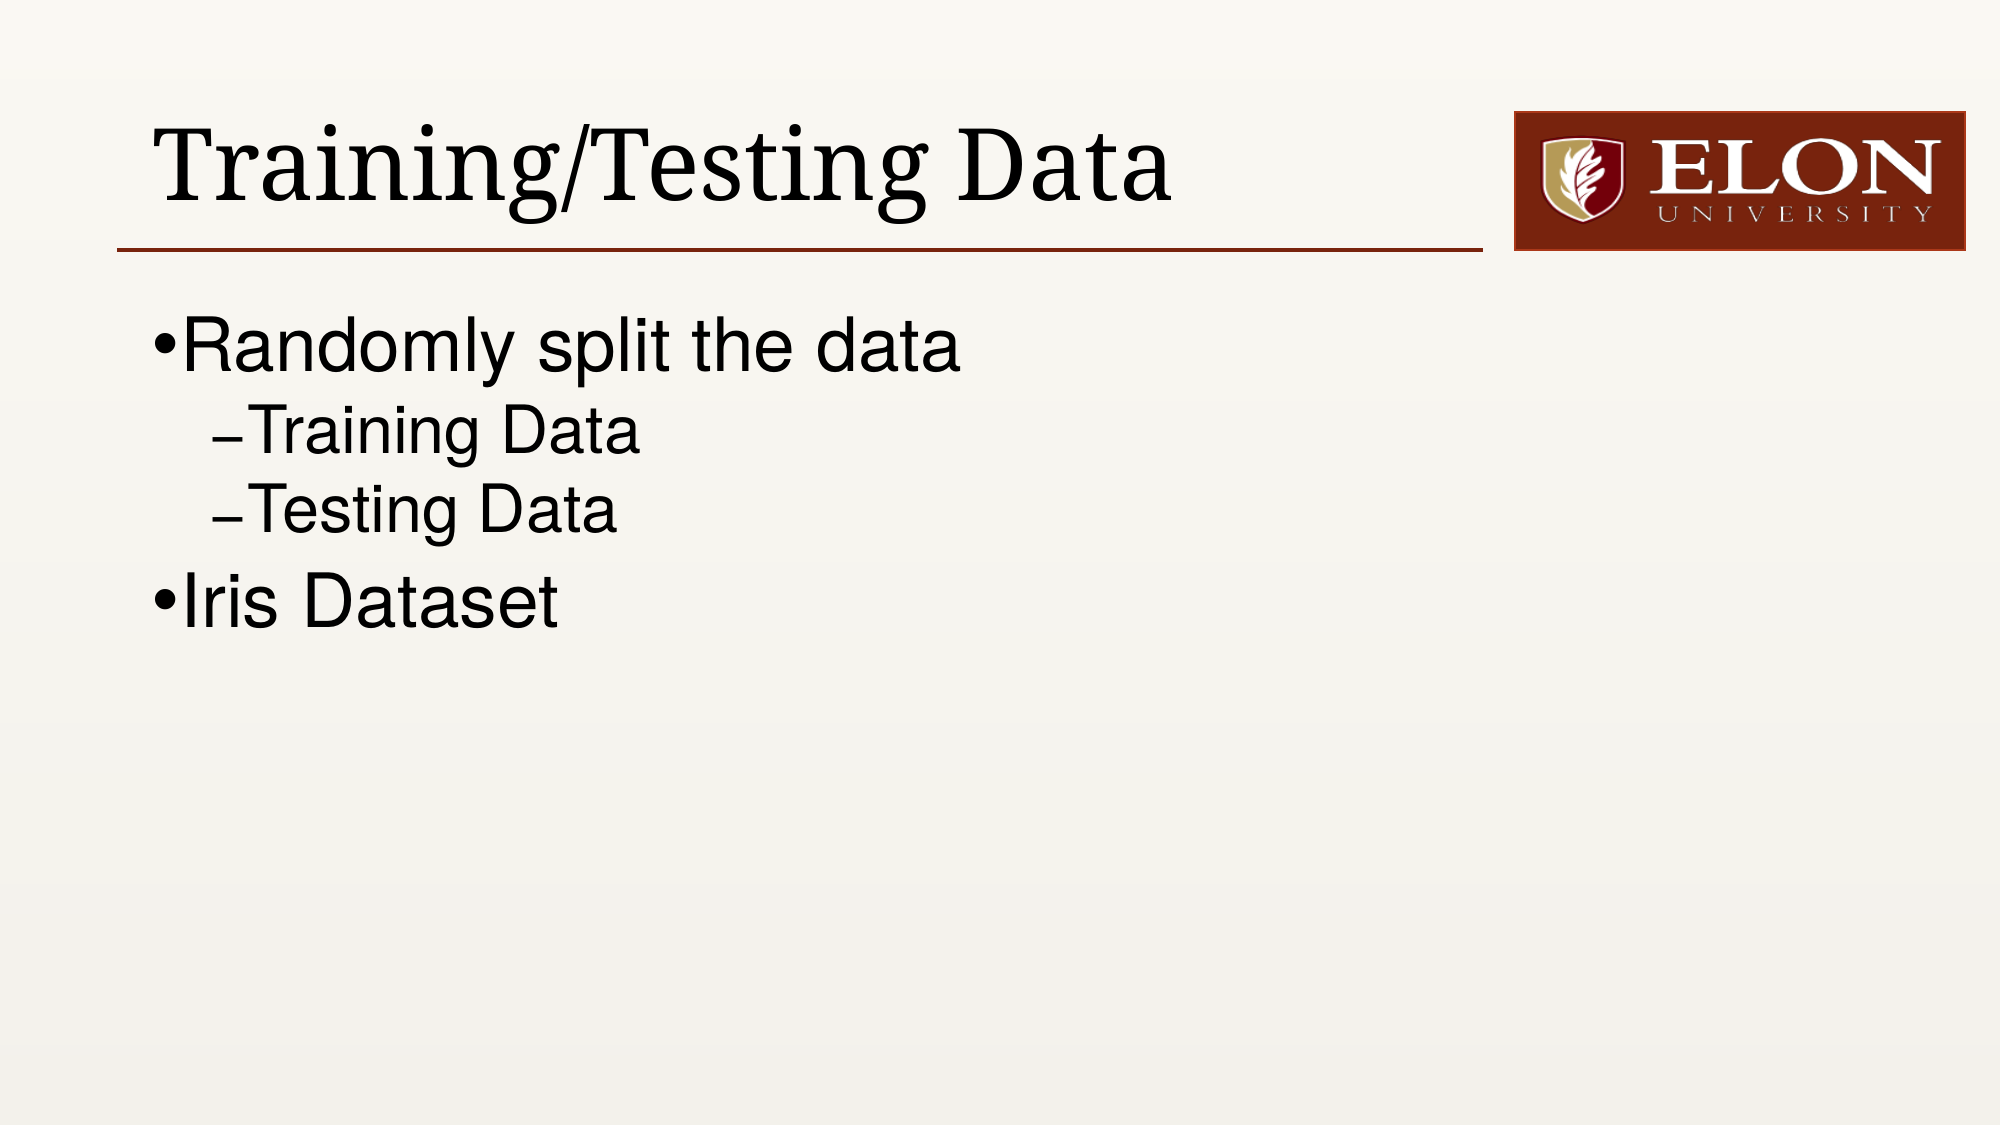

# Training/Testing Data
Randomly split the data
Training Data
Testing Data
Iris Dataset